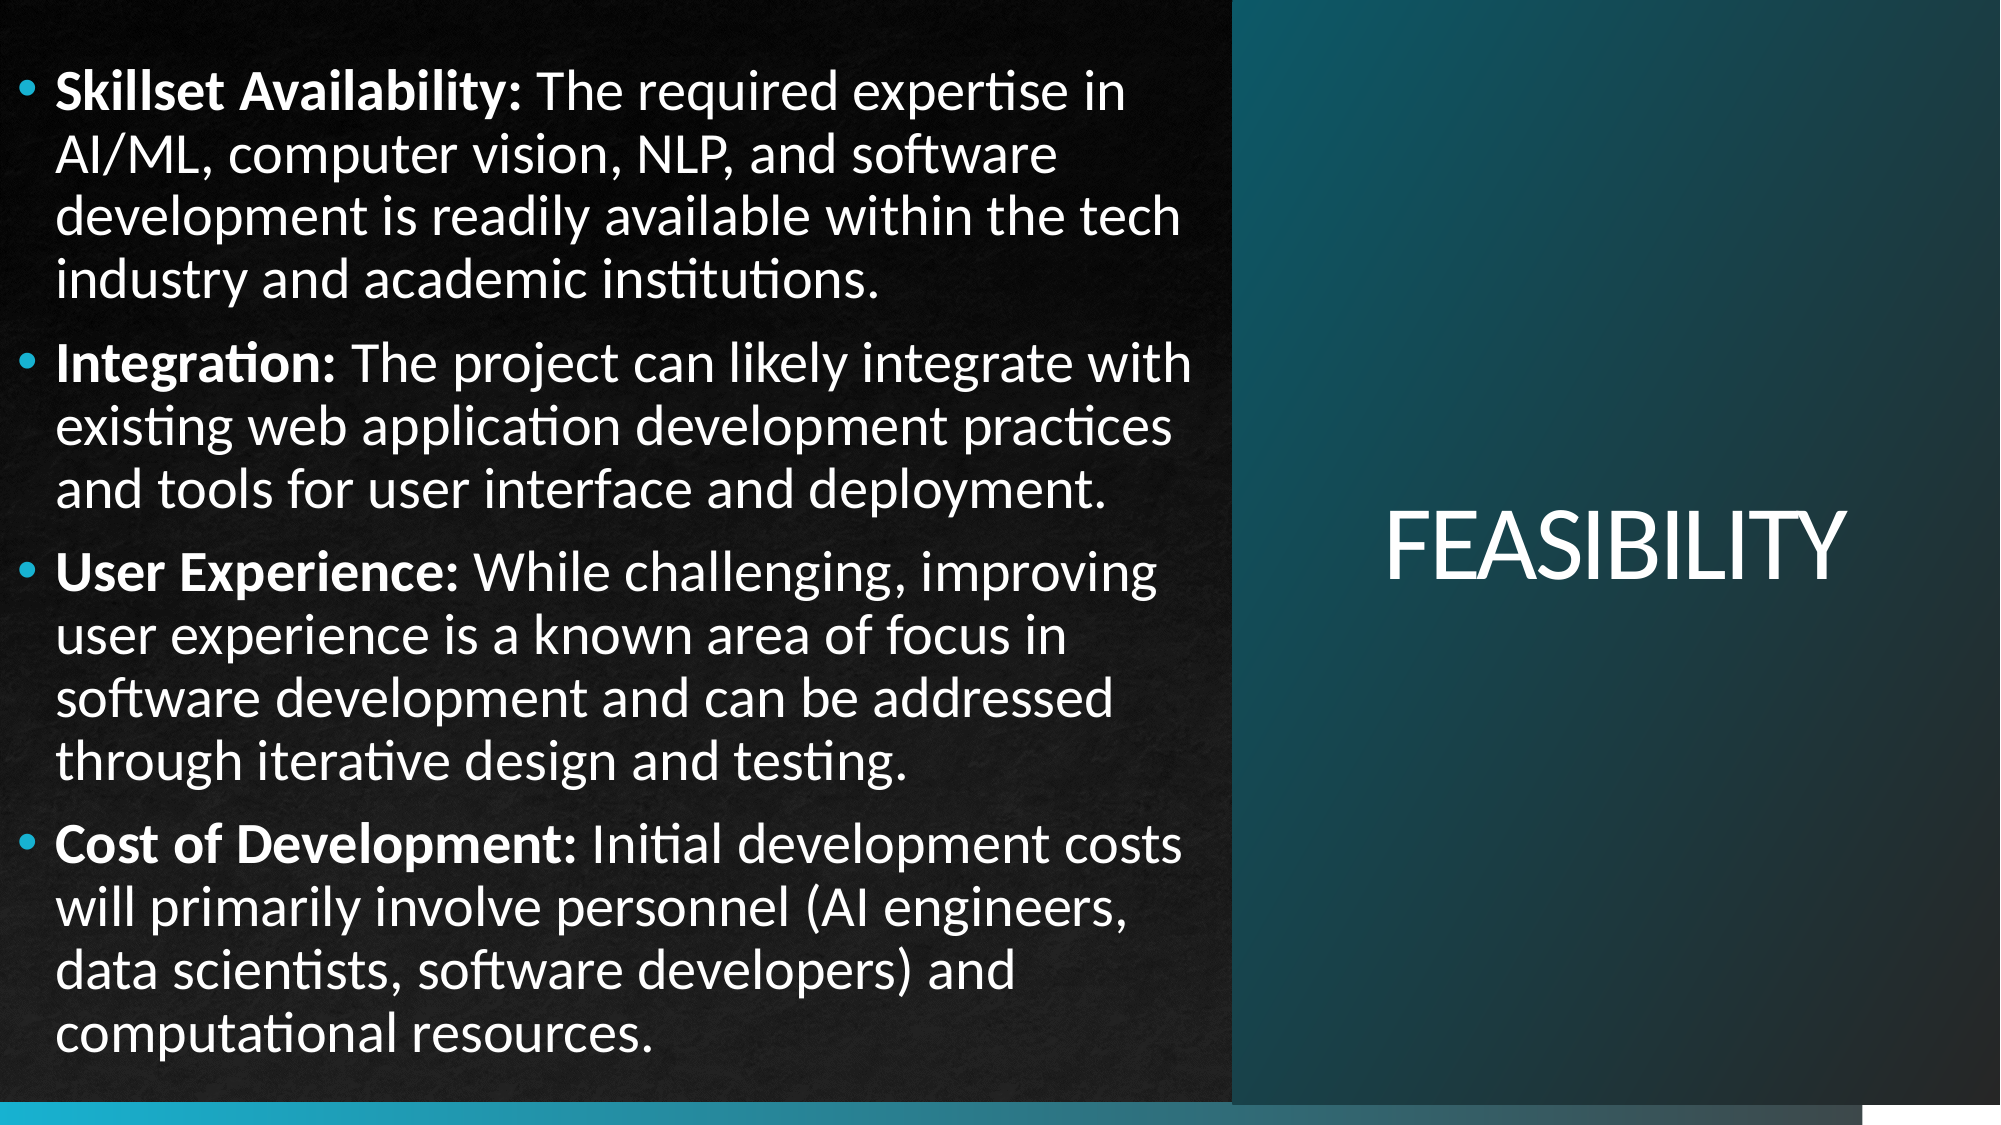

Skillset Availability: The required expertise in AI/ML, computer vision, NLP, and software development is readily available within the tech industry and academic institutions.
Integration: The project can likely integrate with existing web application development practices and tools for user interface and deployment.
User Experience: While challenging, improving user experience is a known area of focus in software development and can be addressed through iterative design and testing.
Cost of Development: Initial development costs will primarily involve personnel (AI engineers, data scientists, software developers) and computational resources.
# FEASIBILITY